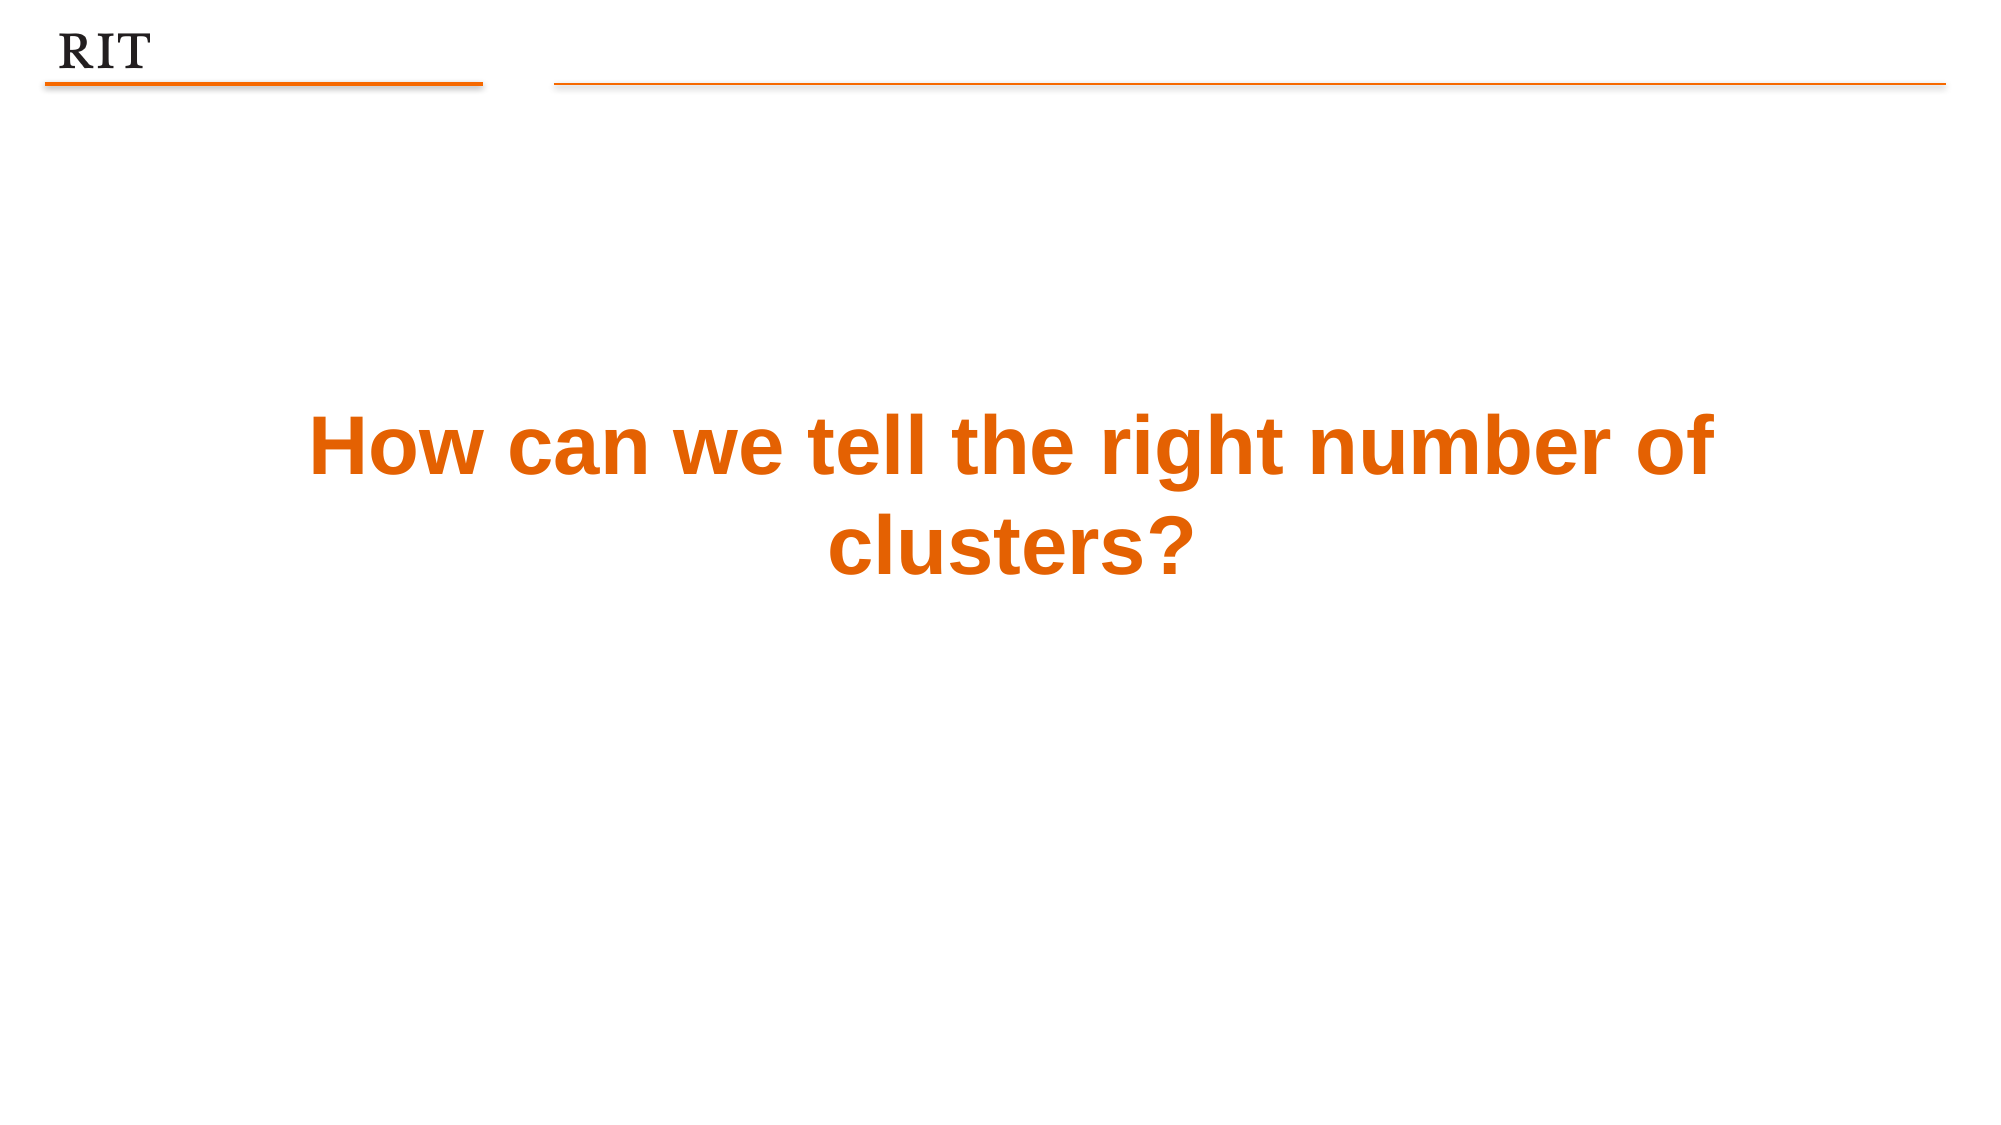

How can we tell the right number of clusters?